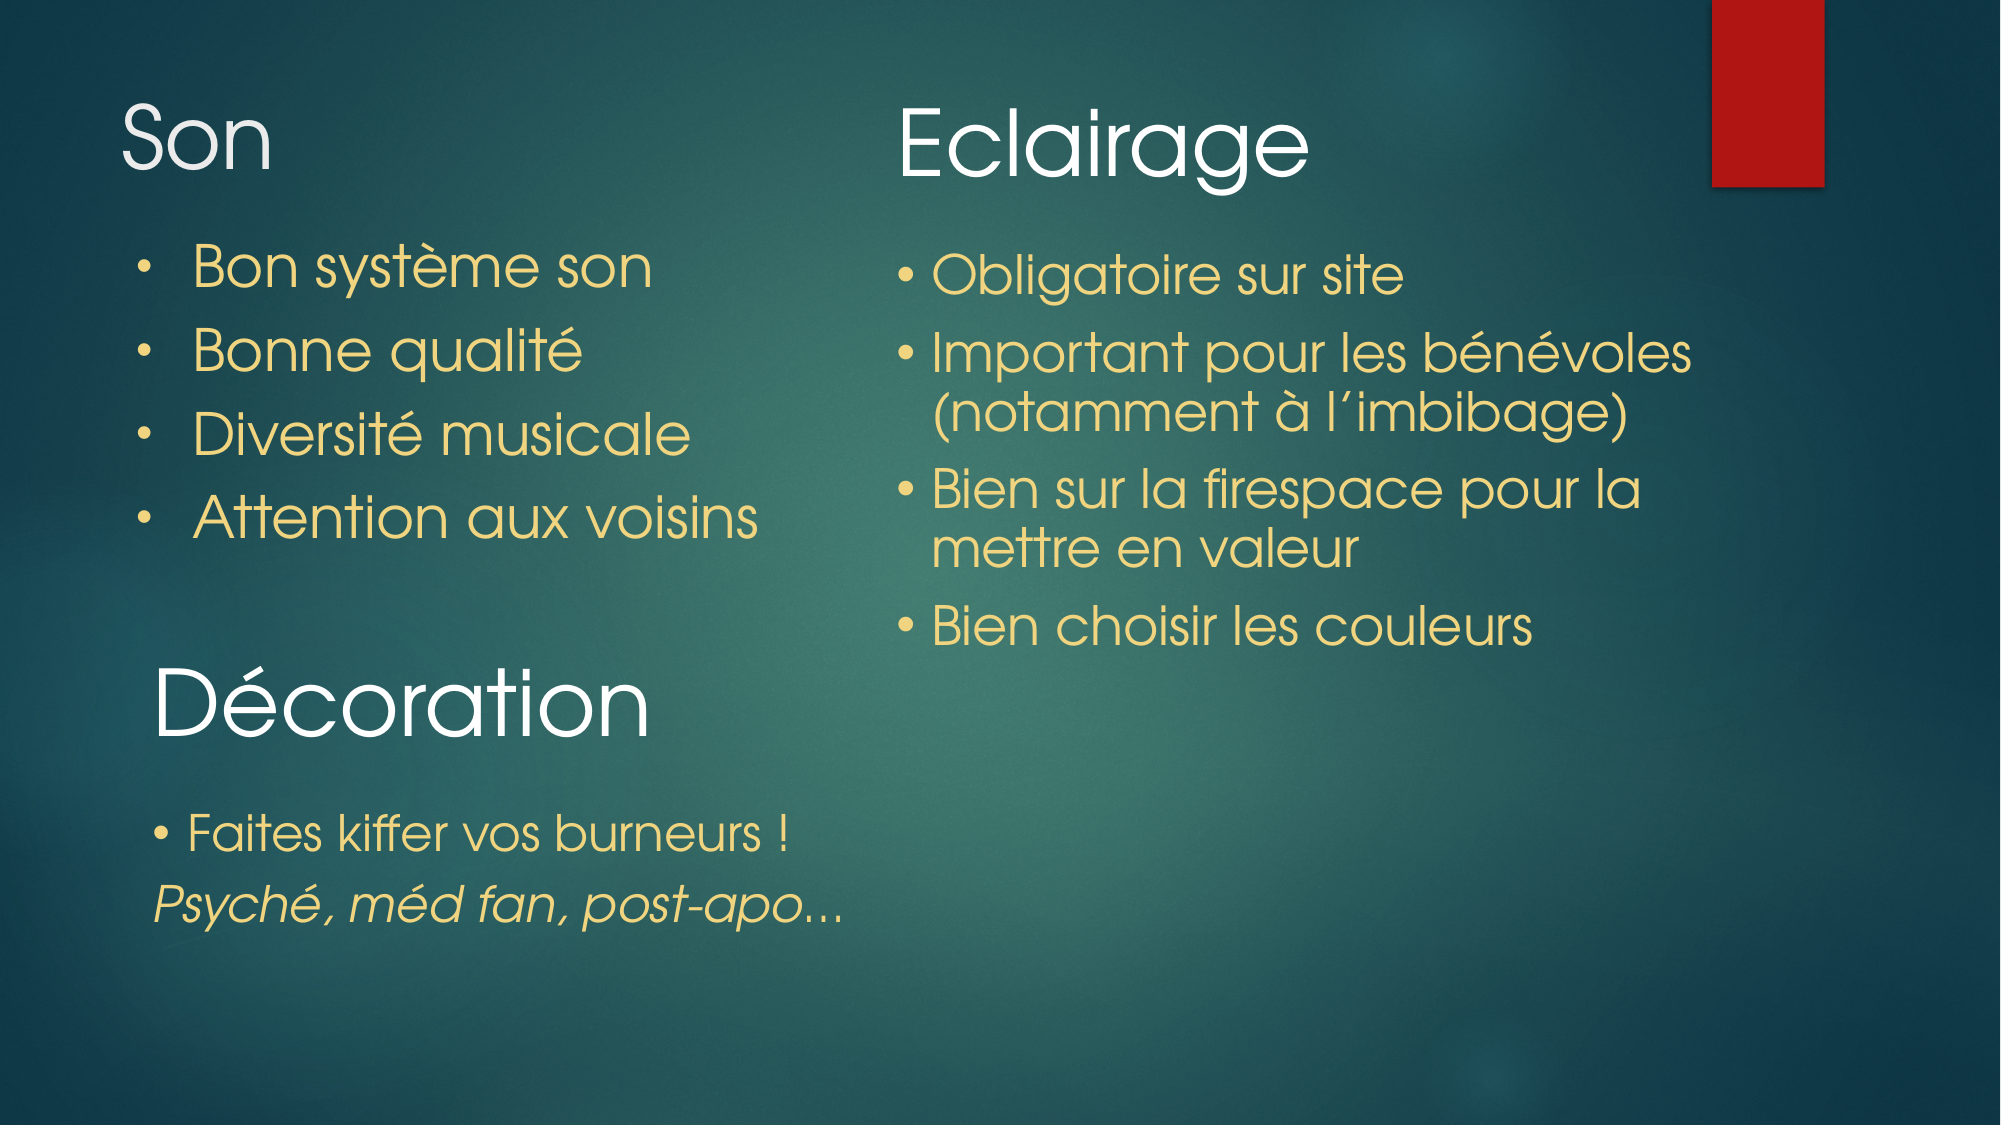

Eclairage
# Son
Bon système son
Bonne qualité
Diversité musicale
Attention aux voisins
Obligatoire sur site
Important pour les bénévoles (notamment à l’imbibage)
Bien sur la firespace pour la
mettre en valeur
Bien choisir les couleurs
Décoration
Faites kiffer vos burneurs !
Psyché, méd fan, post-apo…